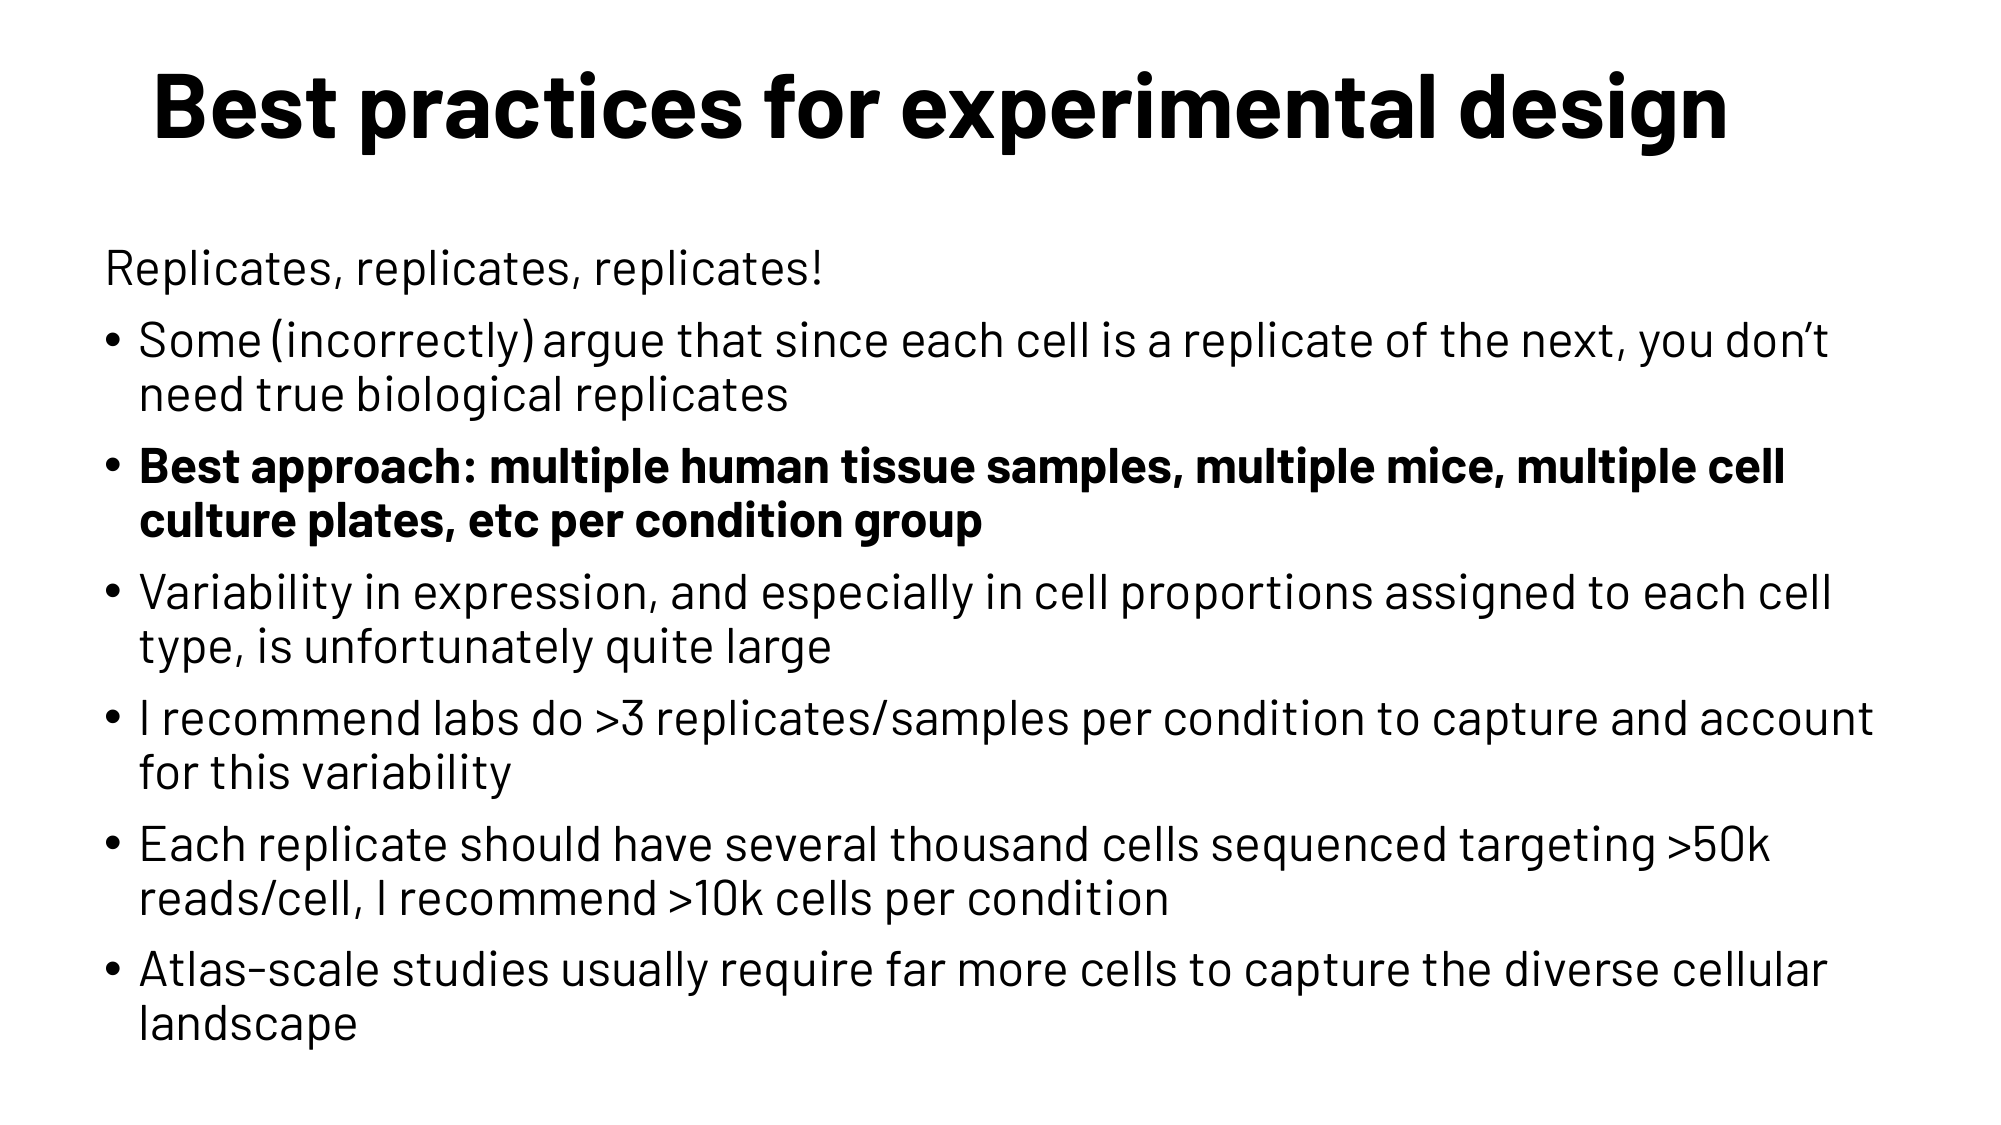

# Best practices for experimental design
Replicates, replicates, replicates!
Some (incorrectly) argue that since each cell is a replicate of the next, you don’t need true biological replicates
Best approach: multiple human tissue samples, multiple mice, multiple cell culture plates, etc per condition group
Variability in expression, and especially in cell proportions assigned to each cell type, is unfortunately quite large
I recommend labs do >3 replicates/samples per condition to capture and account for this variability
Each replicate should have several thousand cells sequenced targeting >50k reads/cell, I recommend >10k cells per condition
Atlas-scale studies usually require far more cells to capture the diverse cellular landscape